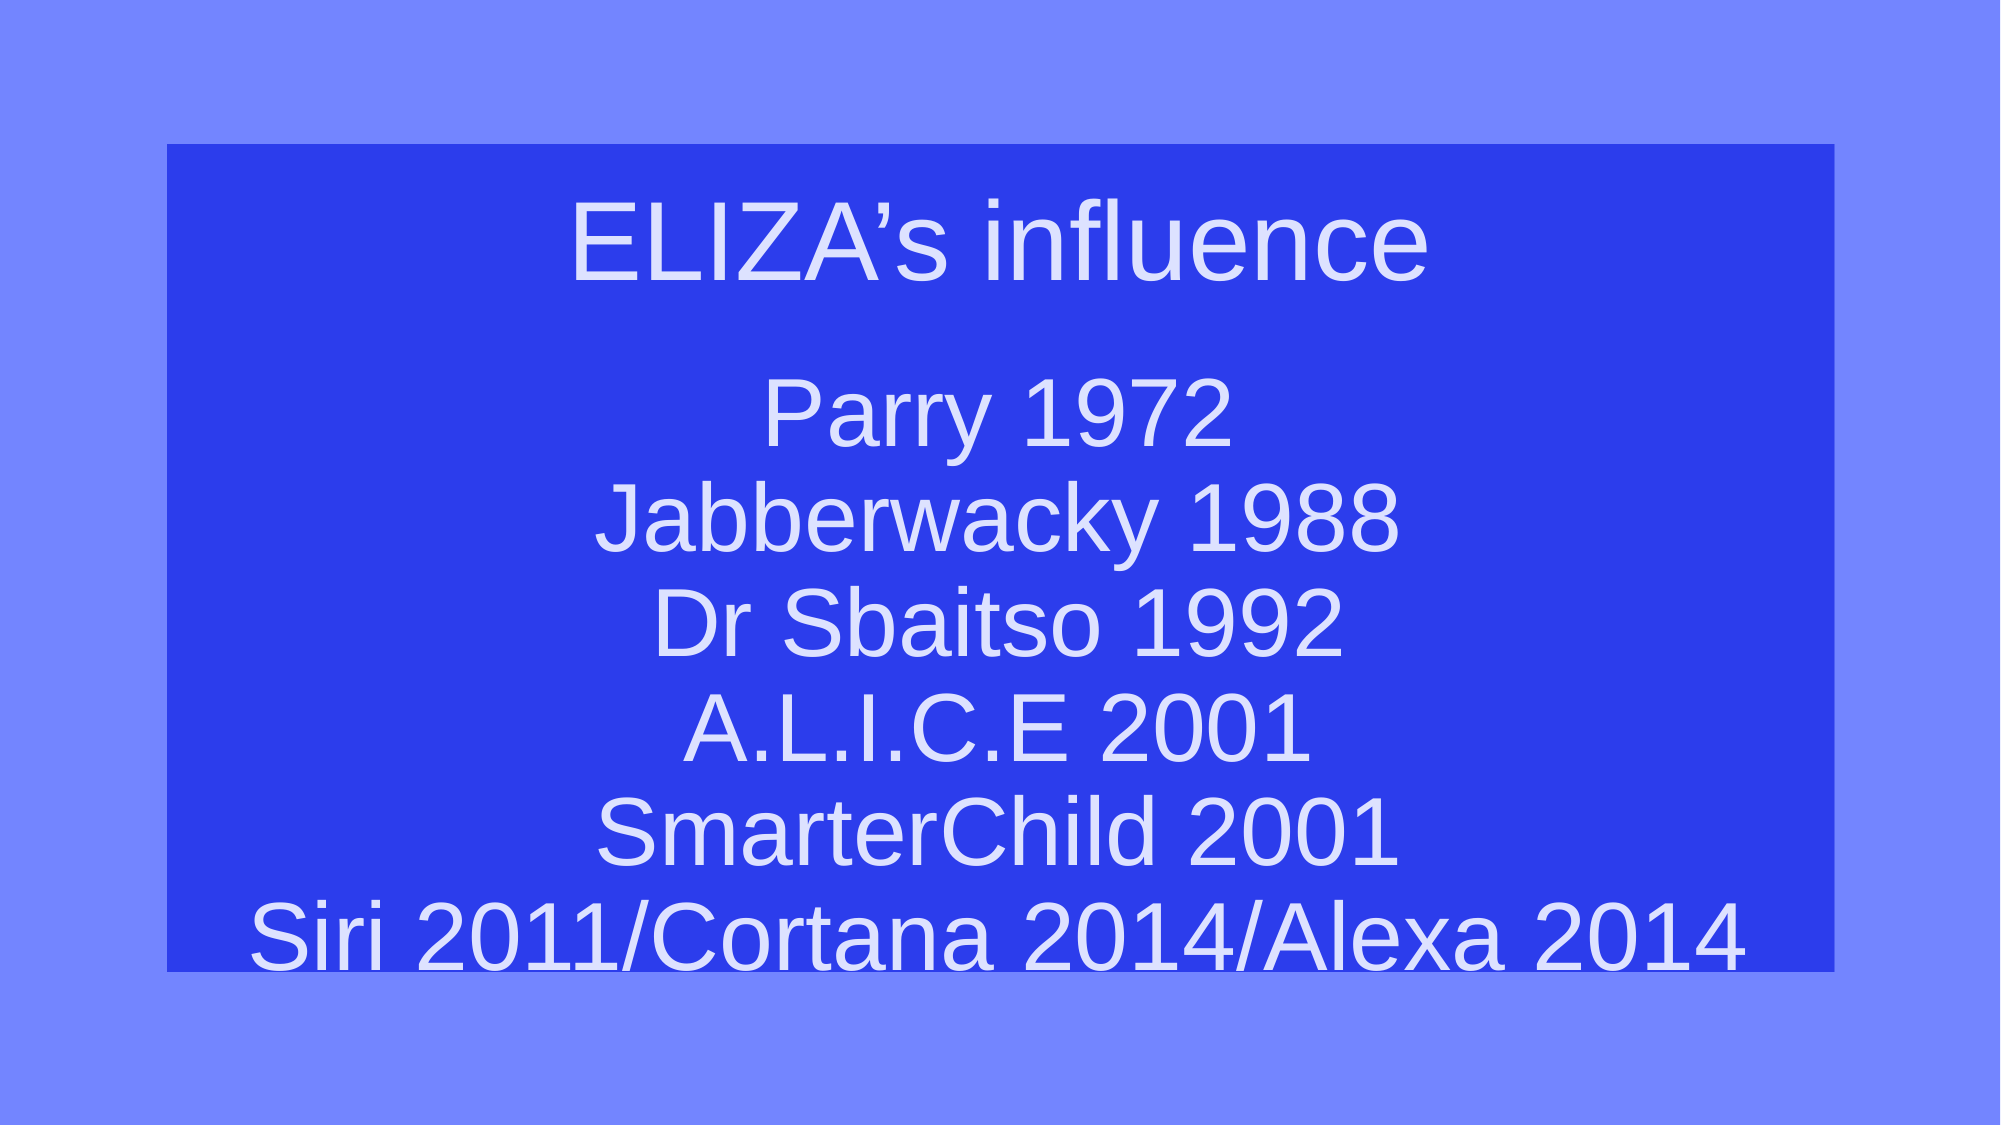

ELIZA’s influence
Parry 1972
Jabberwacky 1988
Dr Sbaitso 1992
A.L.I.C.E 2001
SmarterChild 2001
Siri 2011/Cortana 2014/Alexa 2014